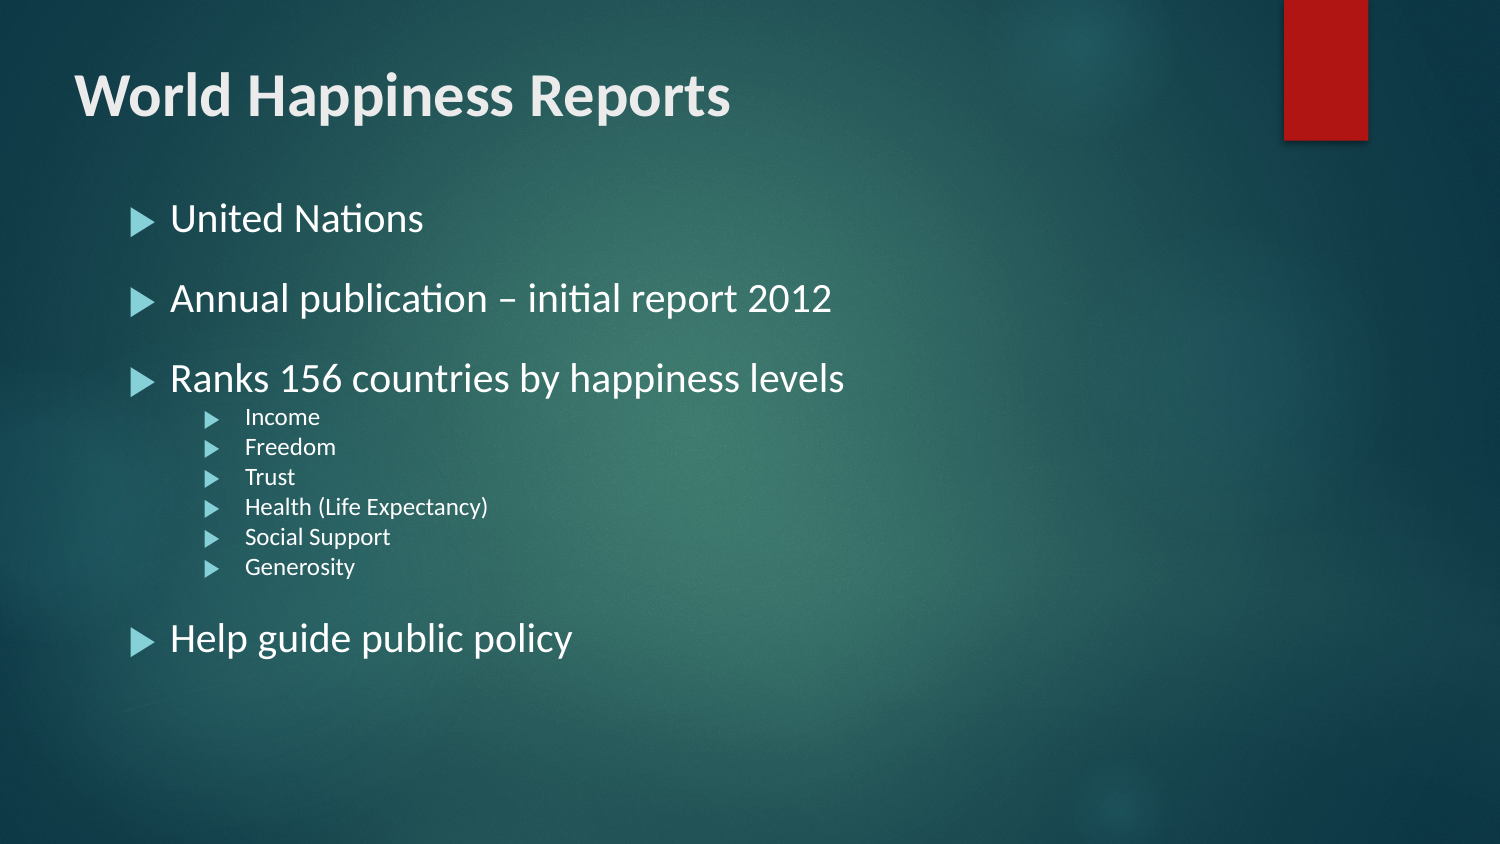

# World Happiness Reports
United Nations

Annual publication – initial report 2012

Ranks 156 countries by happiness levels
Income
Freedom
Trust
Health (Life Expectancy)
Social Support
Generosity

Help guide public policy